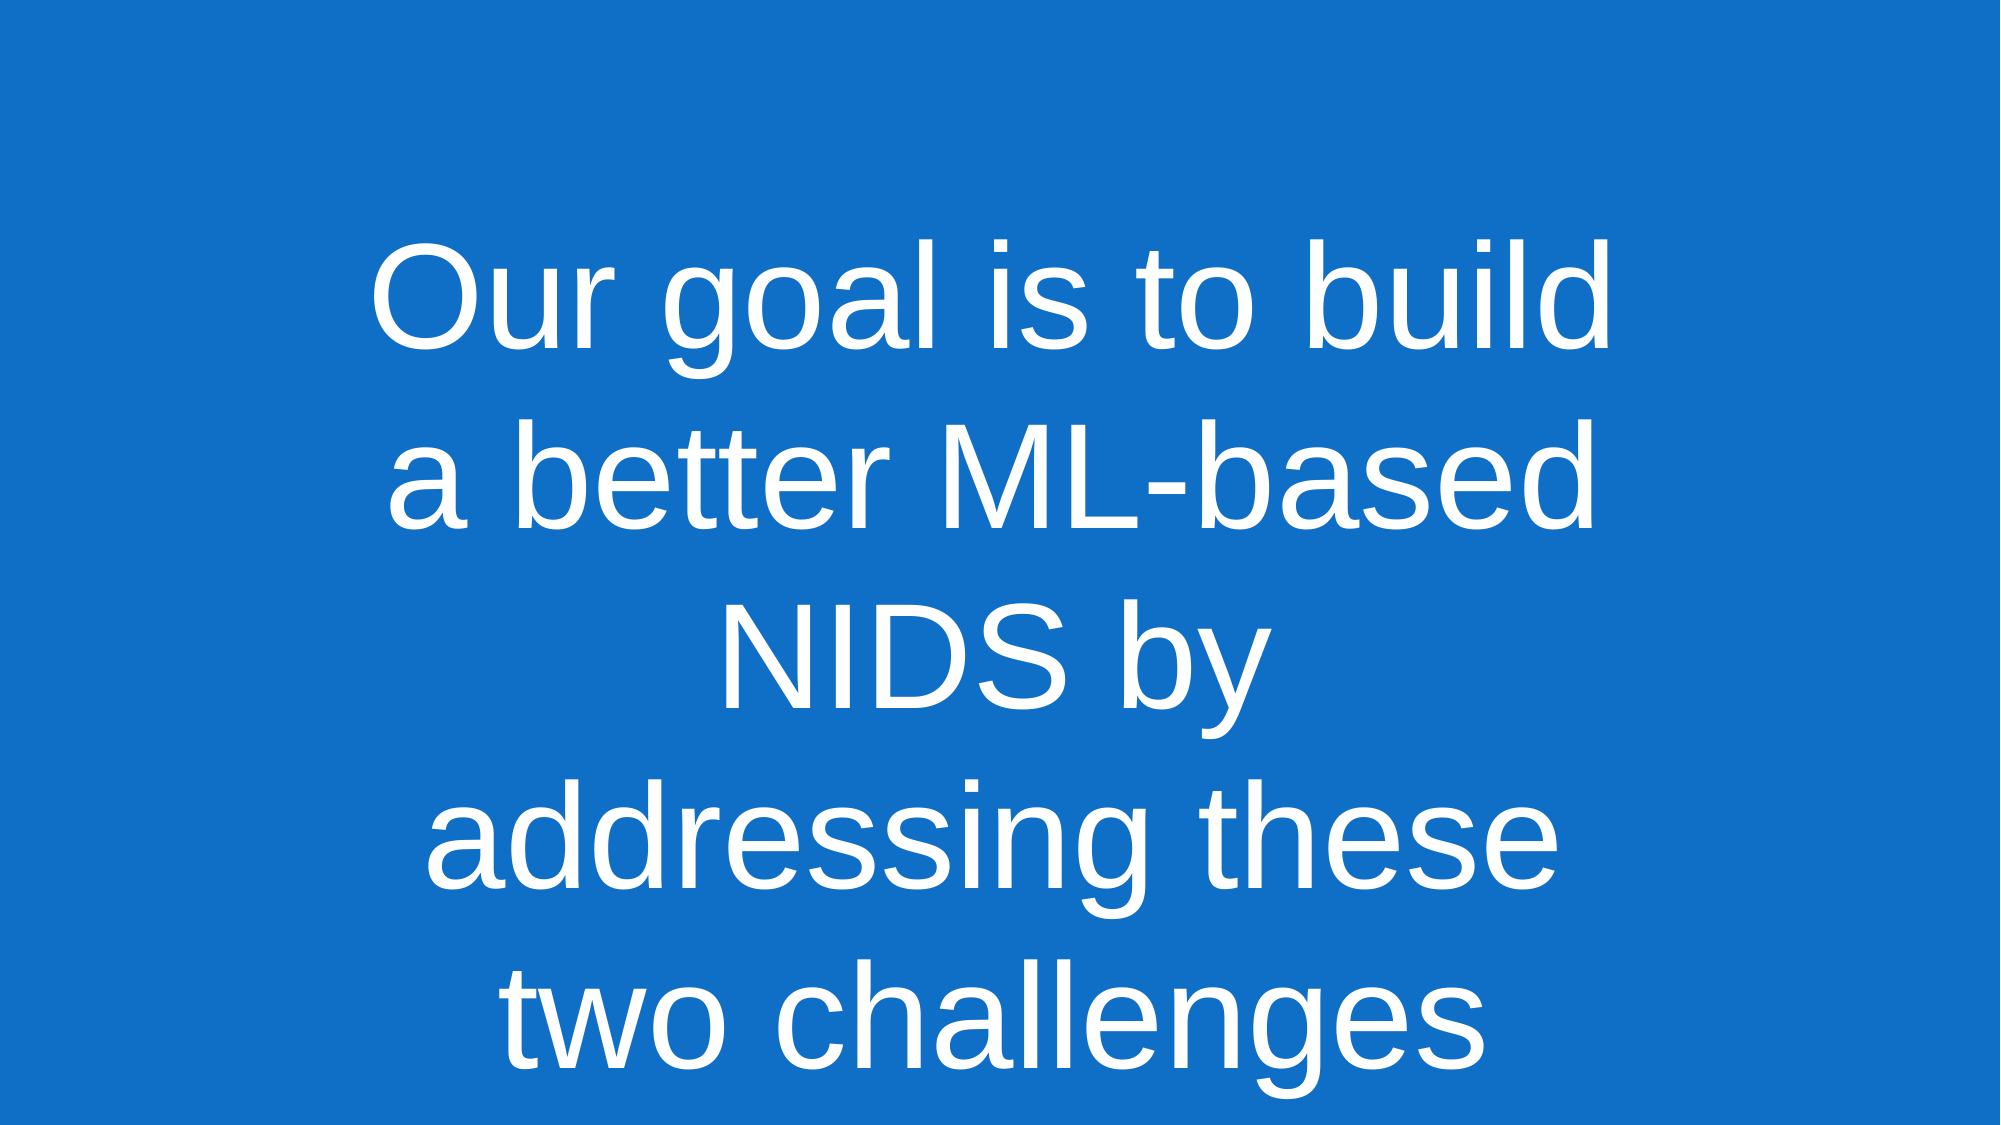

Our goal is to build a better ML-based NIDS by addressing these two challenges